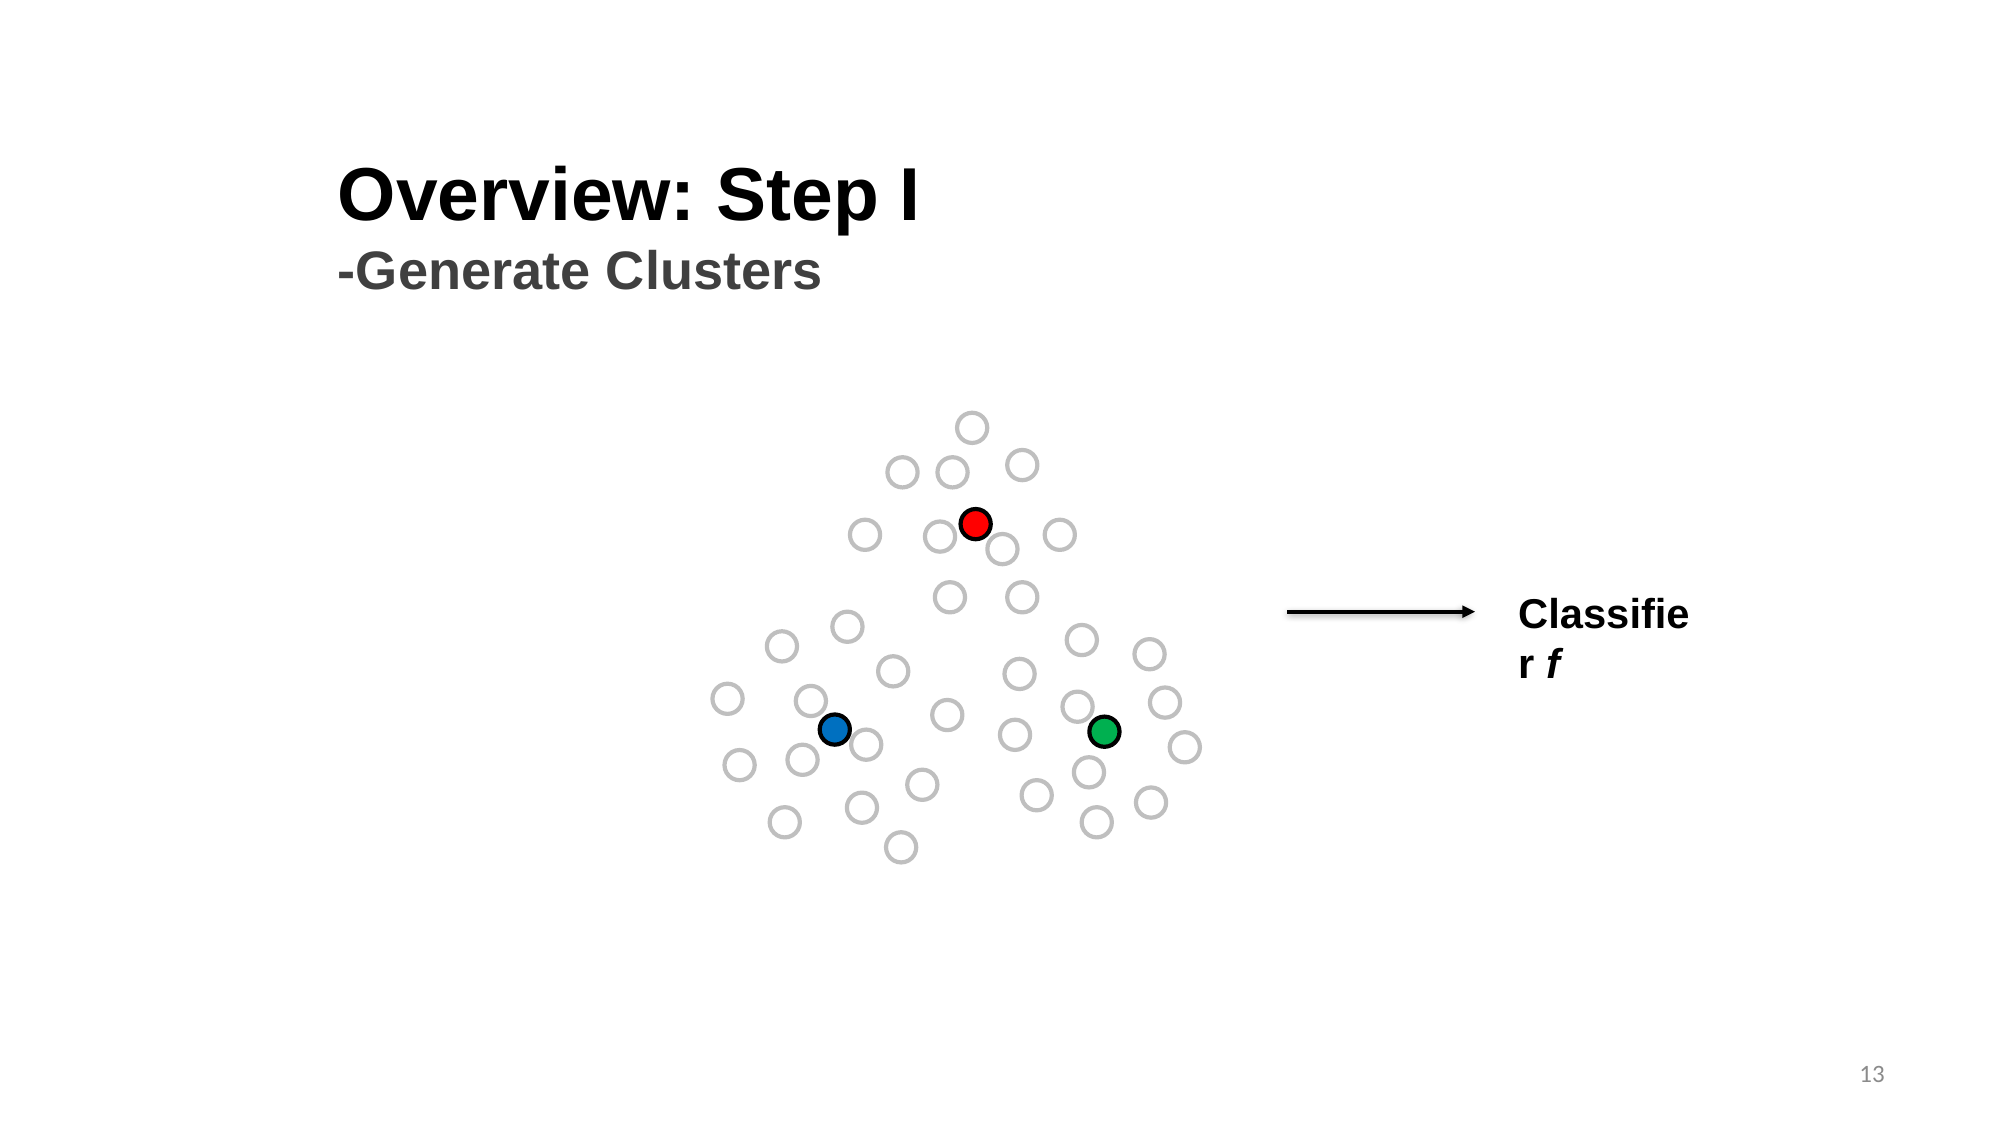

Overview: Step I
-Generate Clusters

Classifier f

13